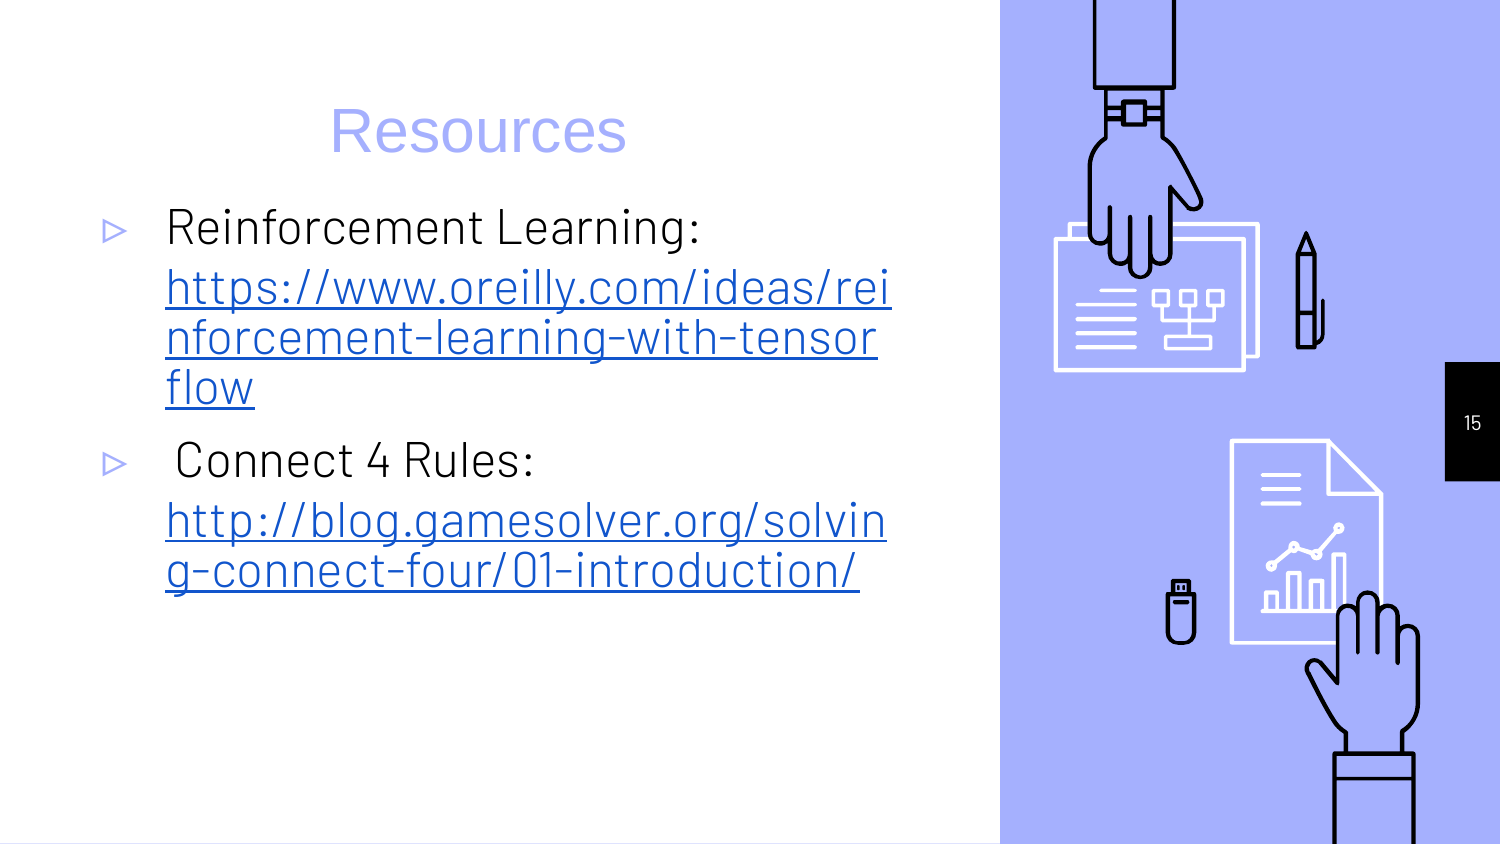

# Resources
Reinforcement Learning: https://www.oreilly.com/ideas/reinforcement-learning-with-tensorflow
 Connect 4 Rules: http://blog.gamesolver.org/solving-connect-four/01-introduction/
15